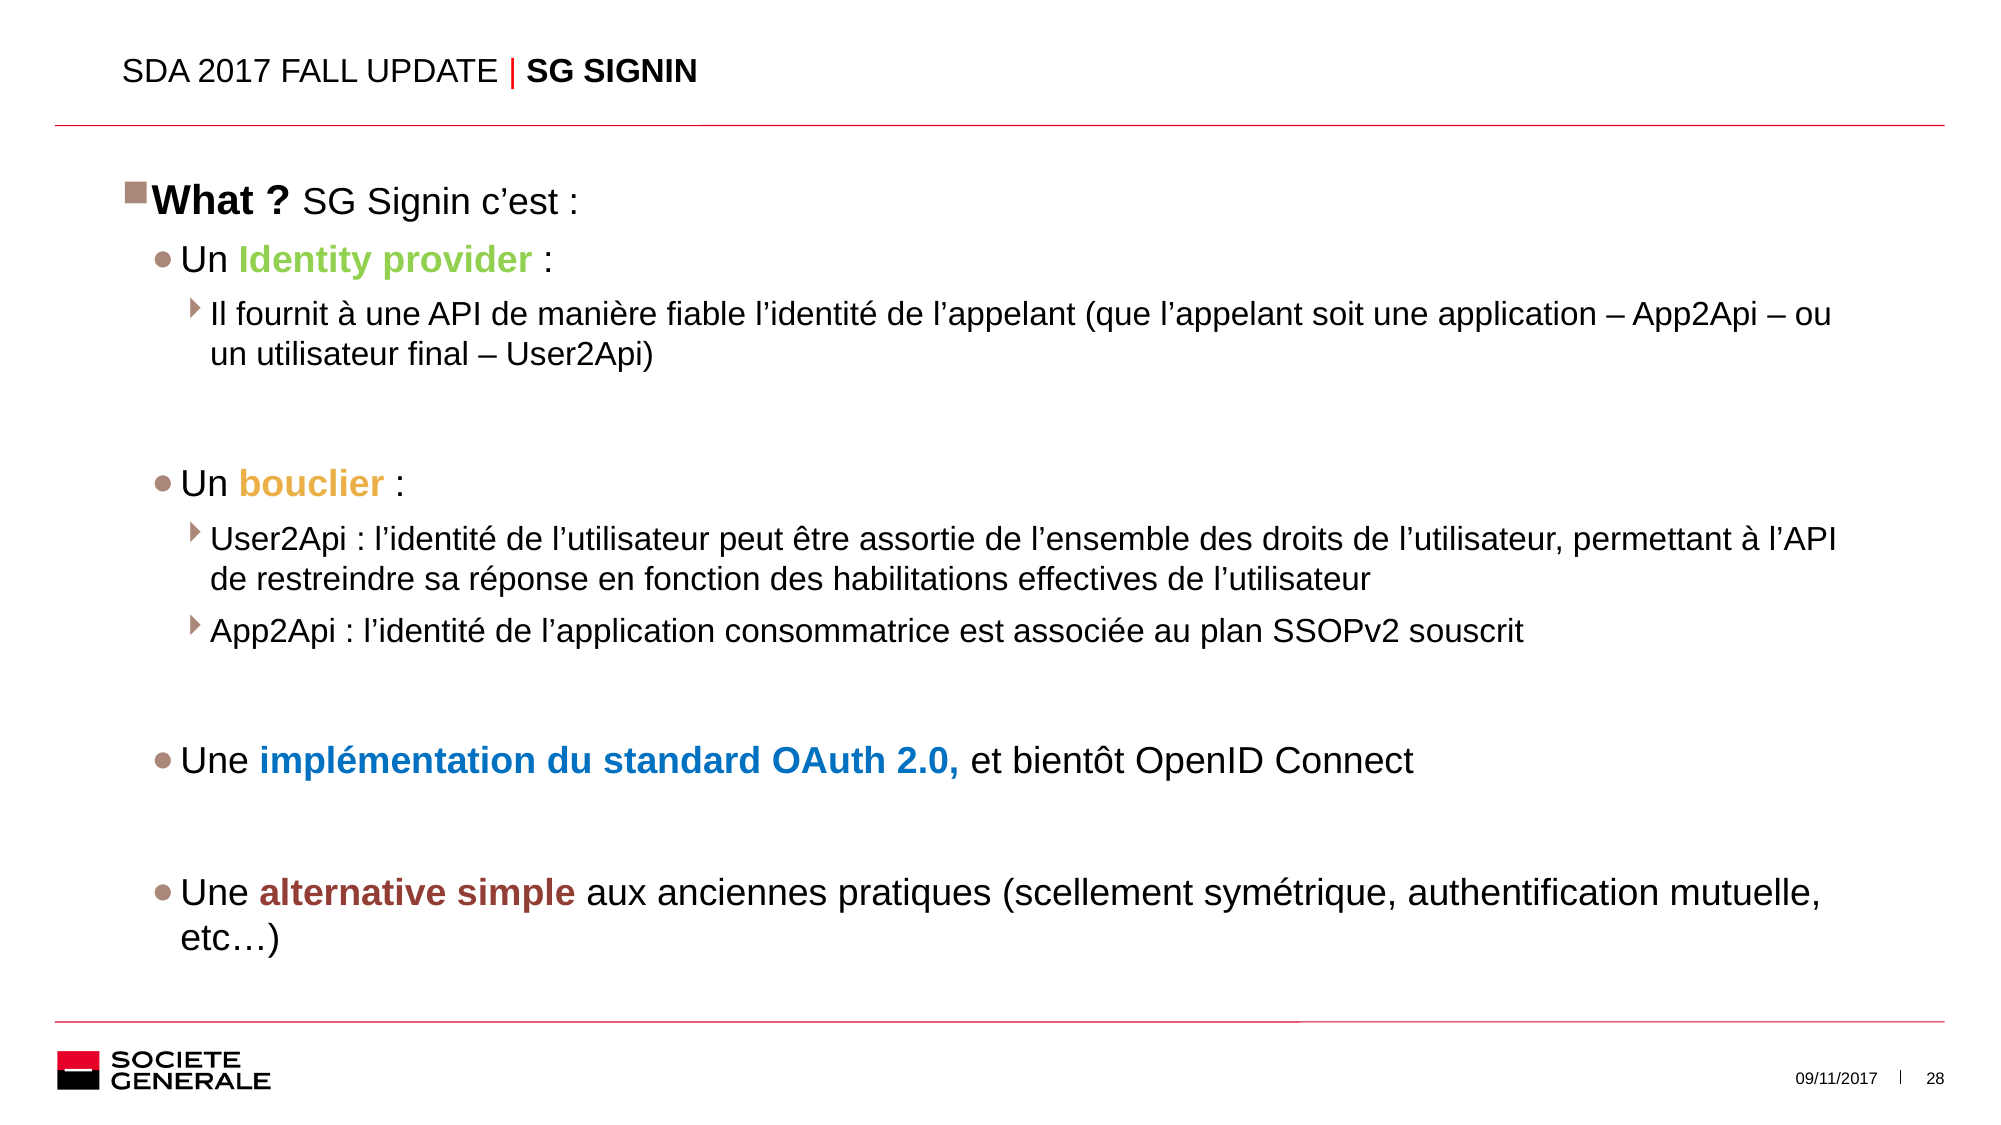

# SDA 2017 FALL UPDATE | SG Signin
What ? SG Signin c’est :
Un Identity provider :
Il fournit à une API de manière fiable l’identité de l’appelant (que l’appelant soit une application – App2Api – ou un utilisateur final – User2Api)

Un bouclier :
User2Api : l’identité de l’utilisateur peut être assortie de l’ensemble des droits de l’utilisateur, permettant à l’API de restreindre sa réponse en fonction des habilitations effectives de l’utilisateur
App2Api : l’identité de l’application consommatrice est associée au plan SSOPv2 souscrit

Une implémentation du standard OAuth 2.0, et bientôt OpenID Connect

Une alternative simple aux anciennes pratiques (scellement symétrique, authentification mutuelle, etc…)